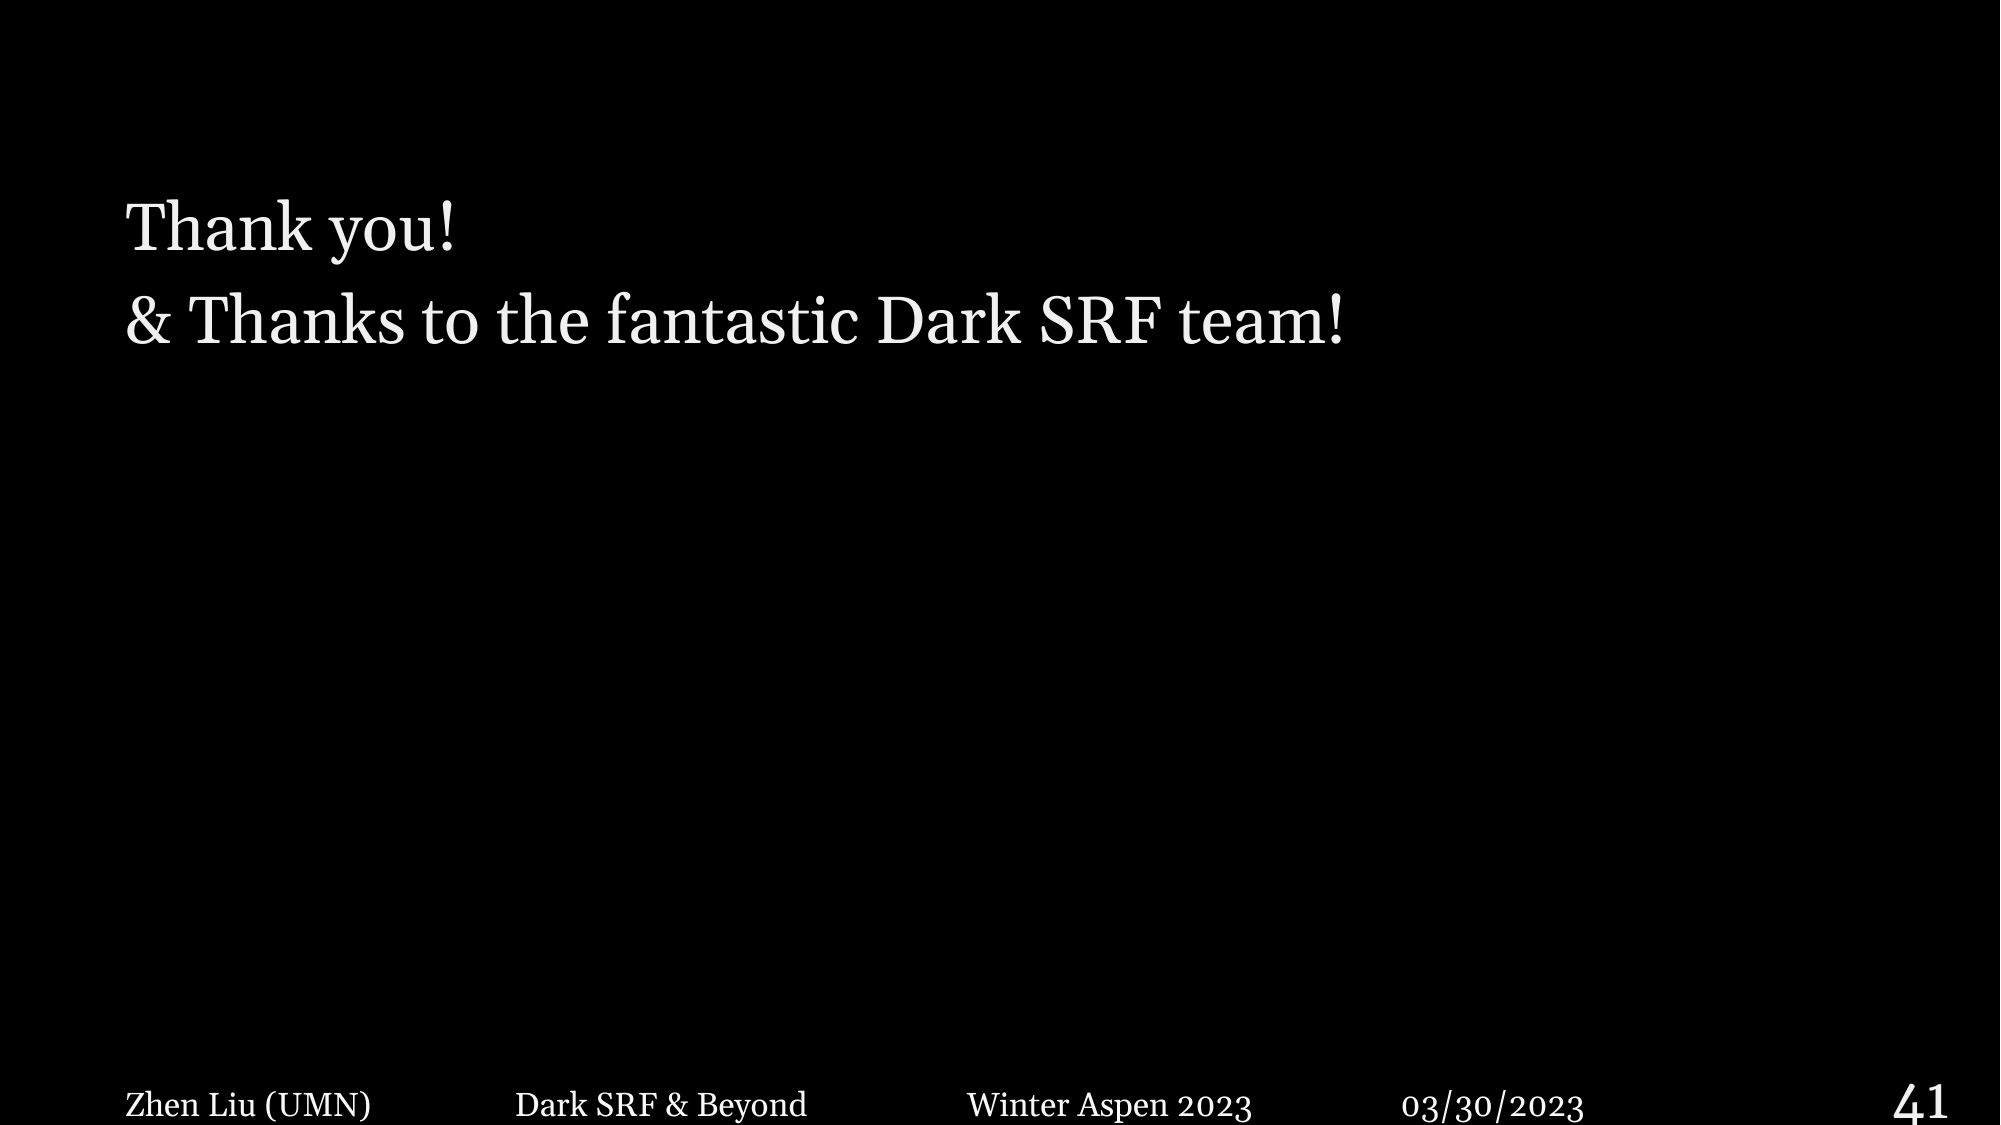

Thank you!
& Thanks to the fantastic Dark SRF team!
41
03/30/2023
Zhen Liu (UMN)                  Dark SRF & Beyond                    Winter Aspen 2023